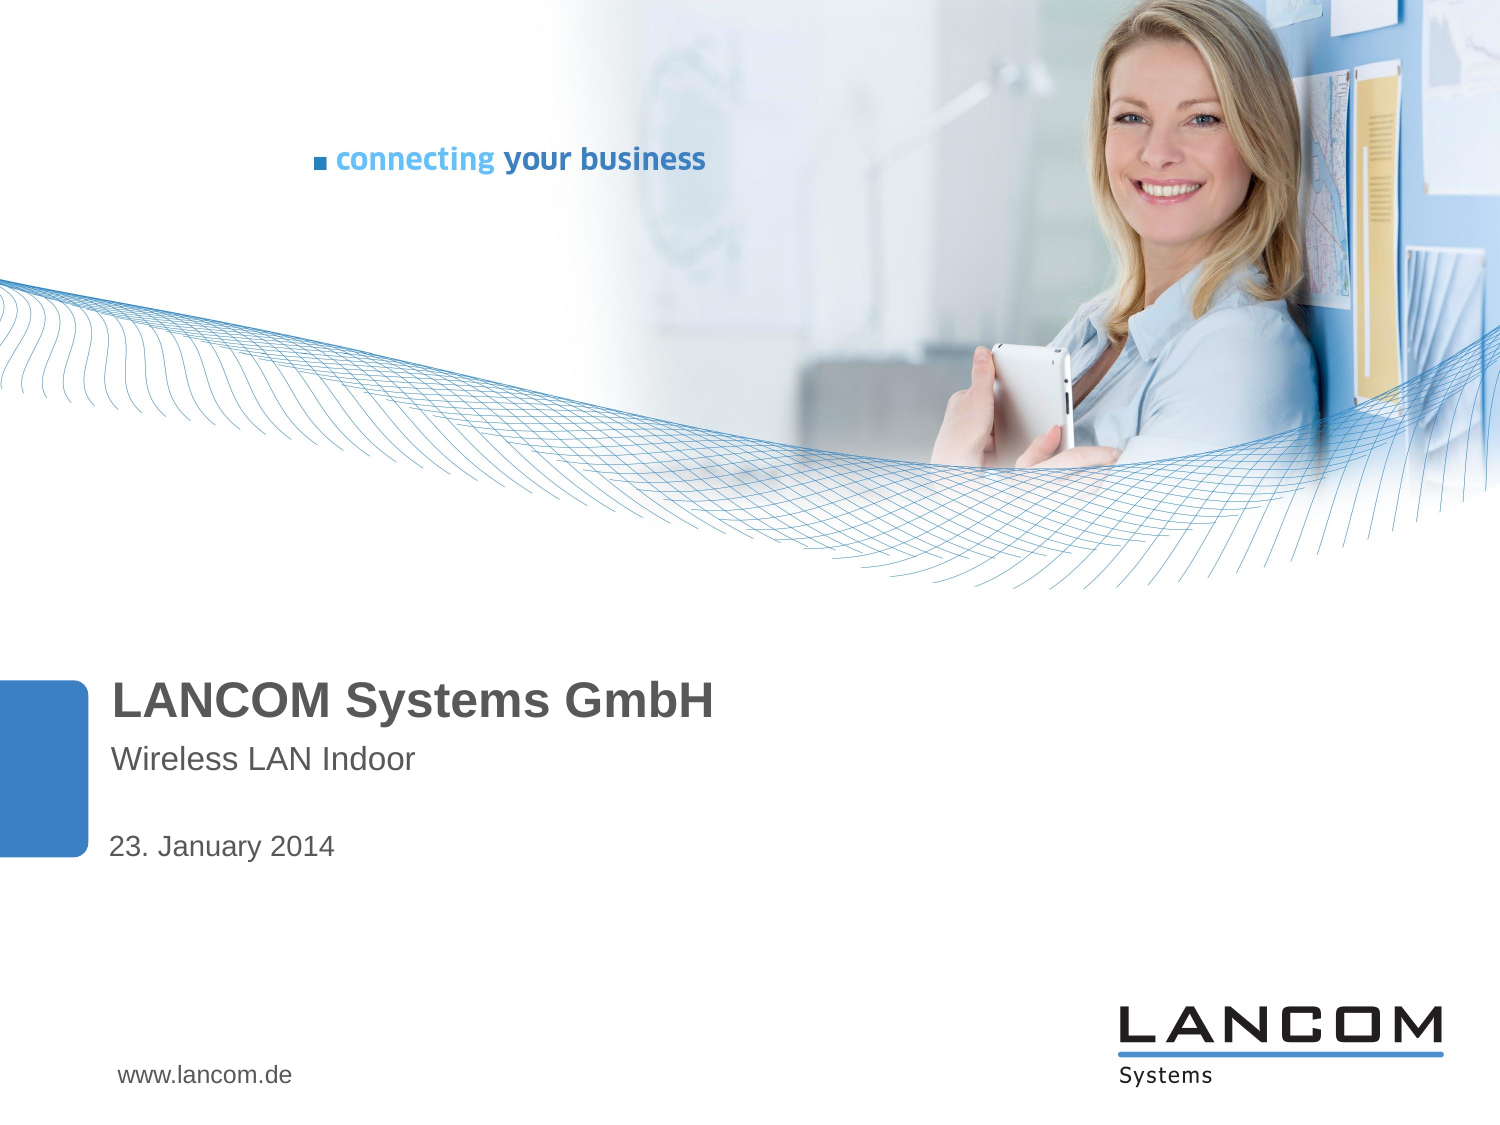

LANCOM Systems GmbH

Wireless LAN Indoor
23. January 2014